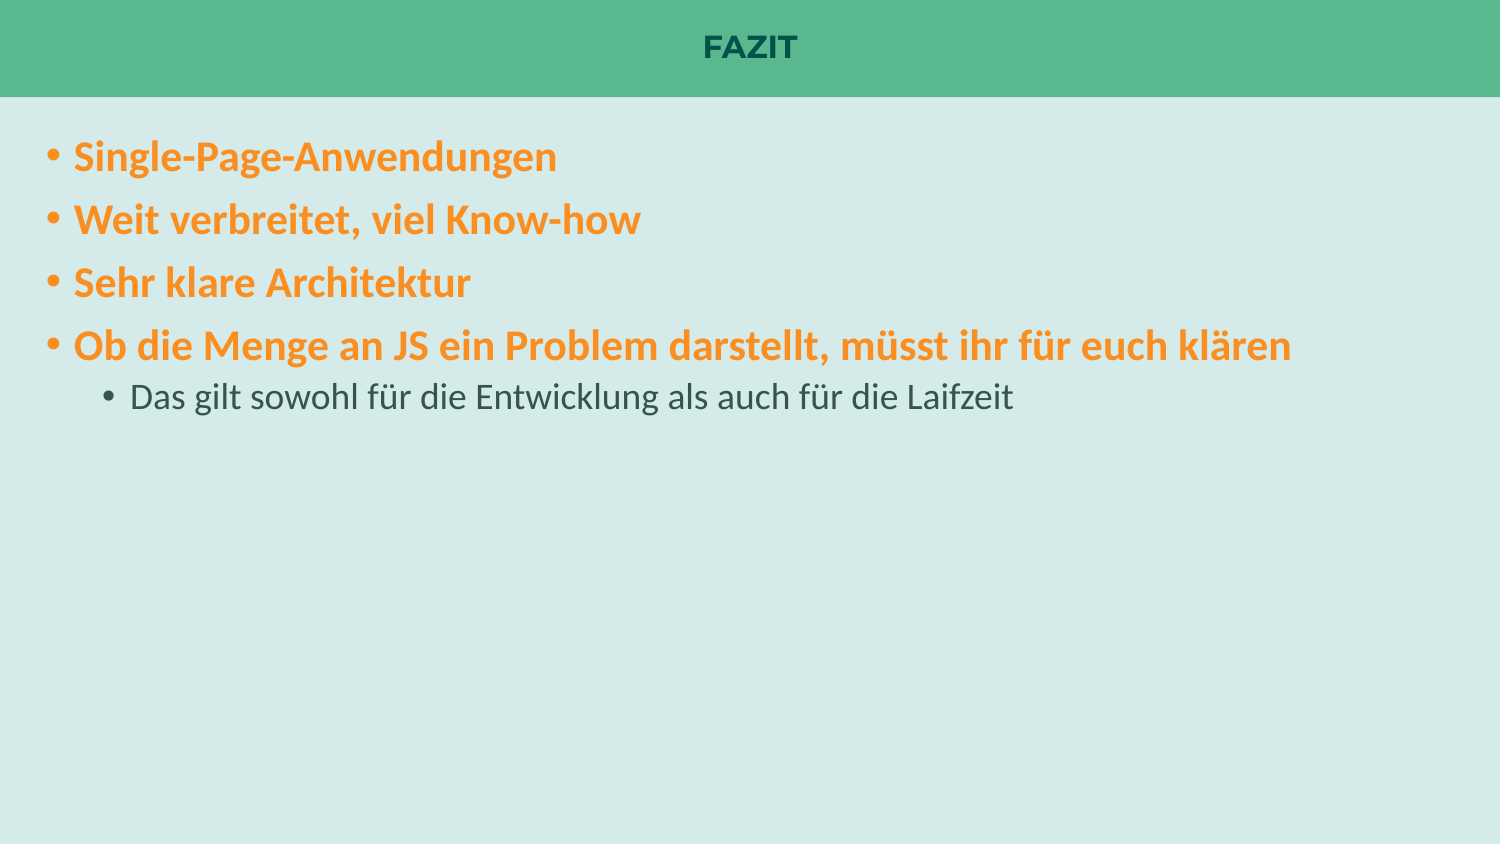

# Fazit
Single-Page-Anwendungen
Weit verbreitet, viel Know-how
Sehr klare Architektur
Ob die Menge an JS ein Problem darstellt, müsst ihr für euch klären
Das gilt sowohl für die Entwicklung als auch für die Laifzeit